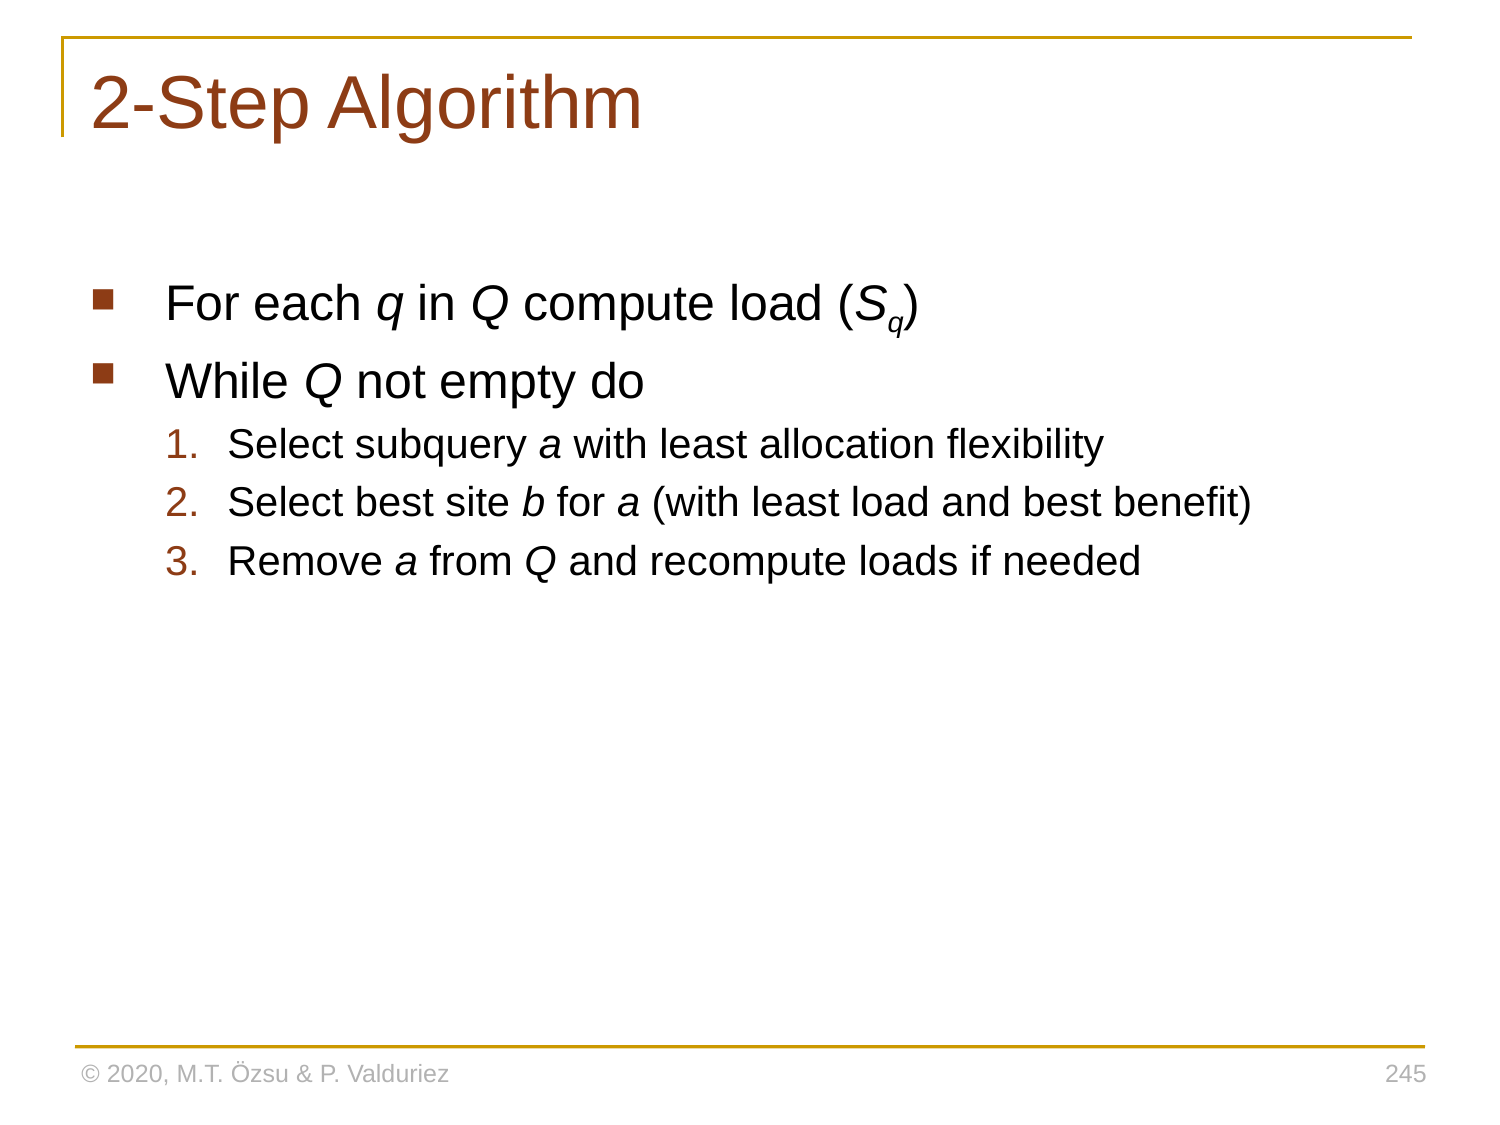

# 2-Step Algorithm
For each q in Q compute load (Sq)
While Q not empty do
Select subquery a with least allocation flexibility
Select best site b for a (with least load and best benefit)
Remove a from Q and recompute loads if needed
© 2020, M.T. Özsu & P. Valduriez
245